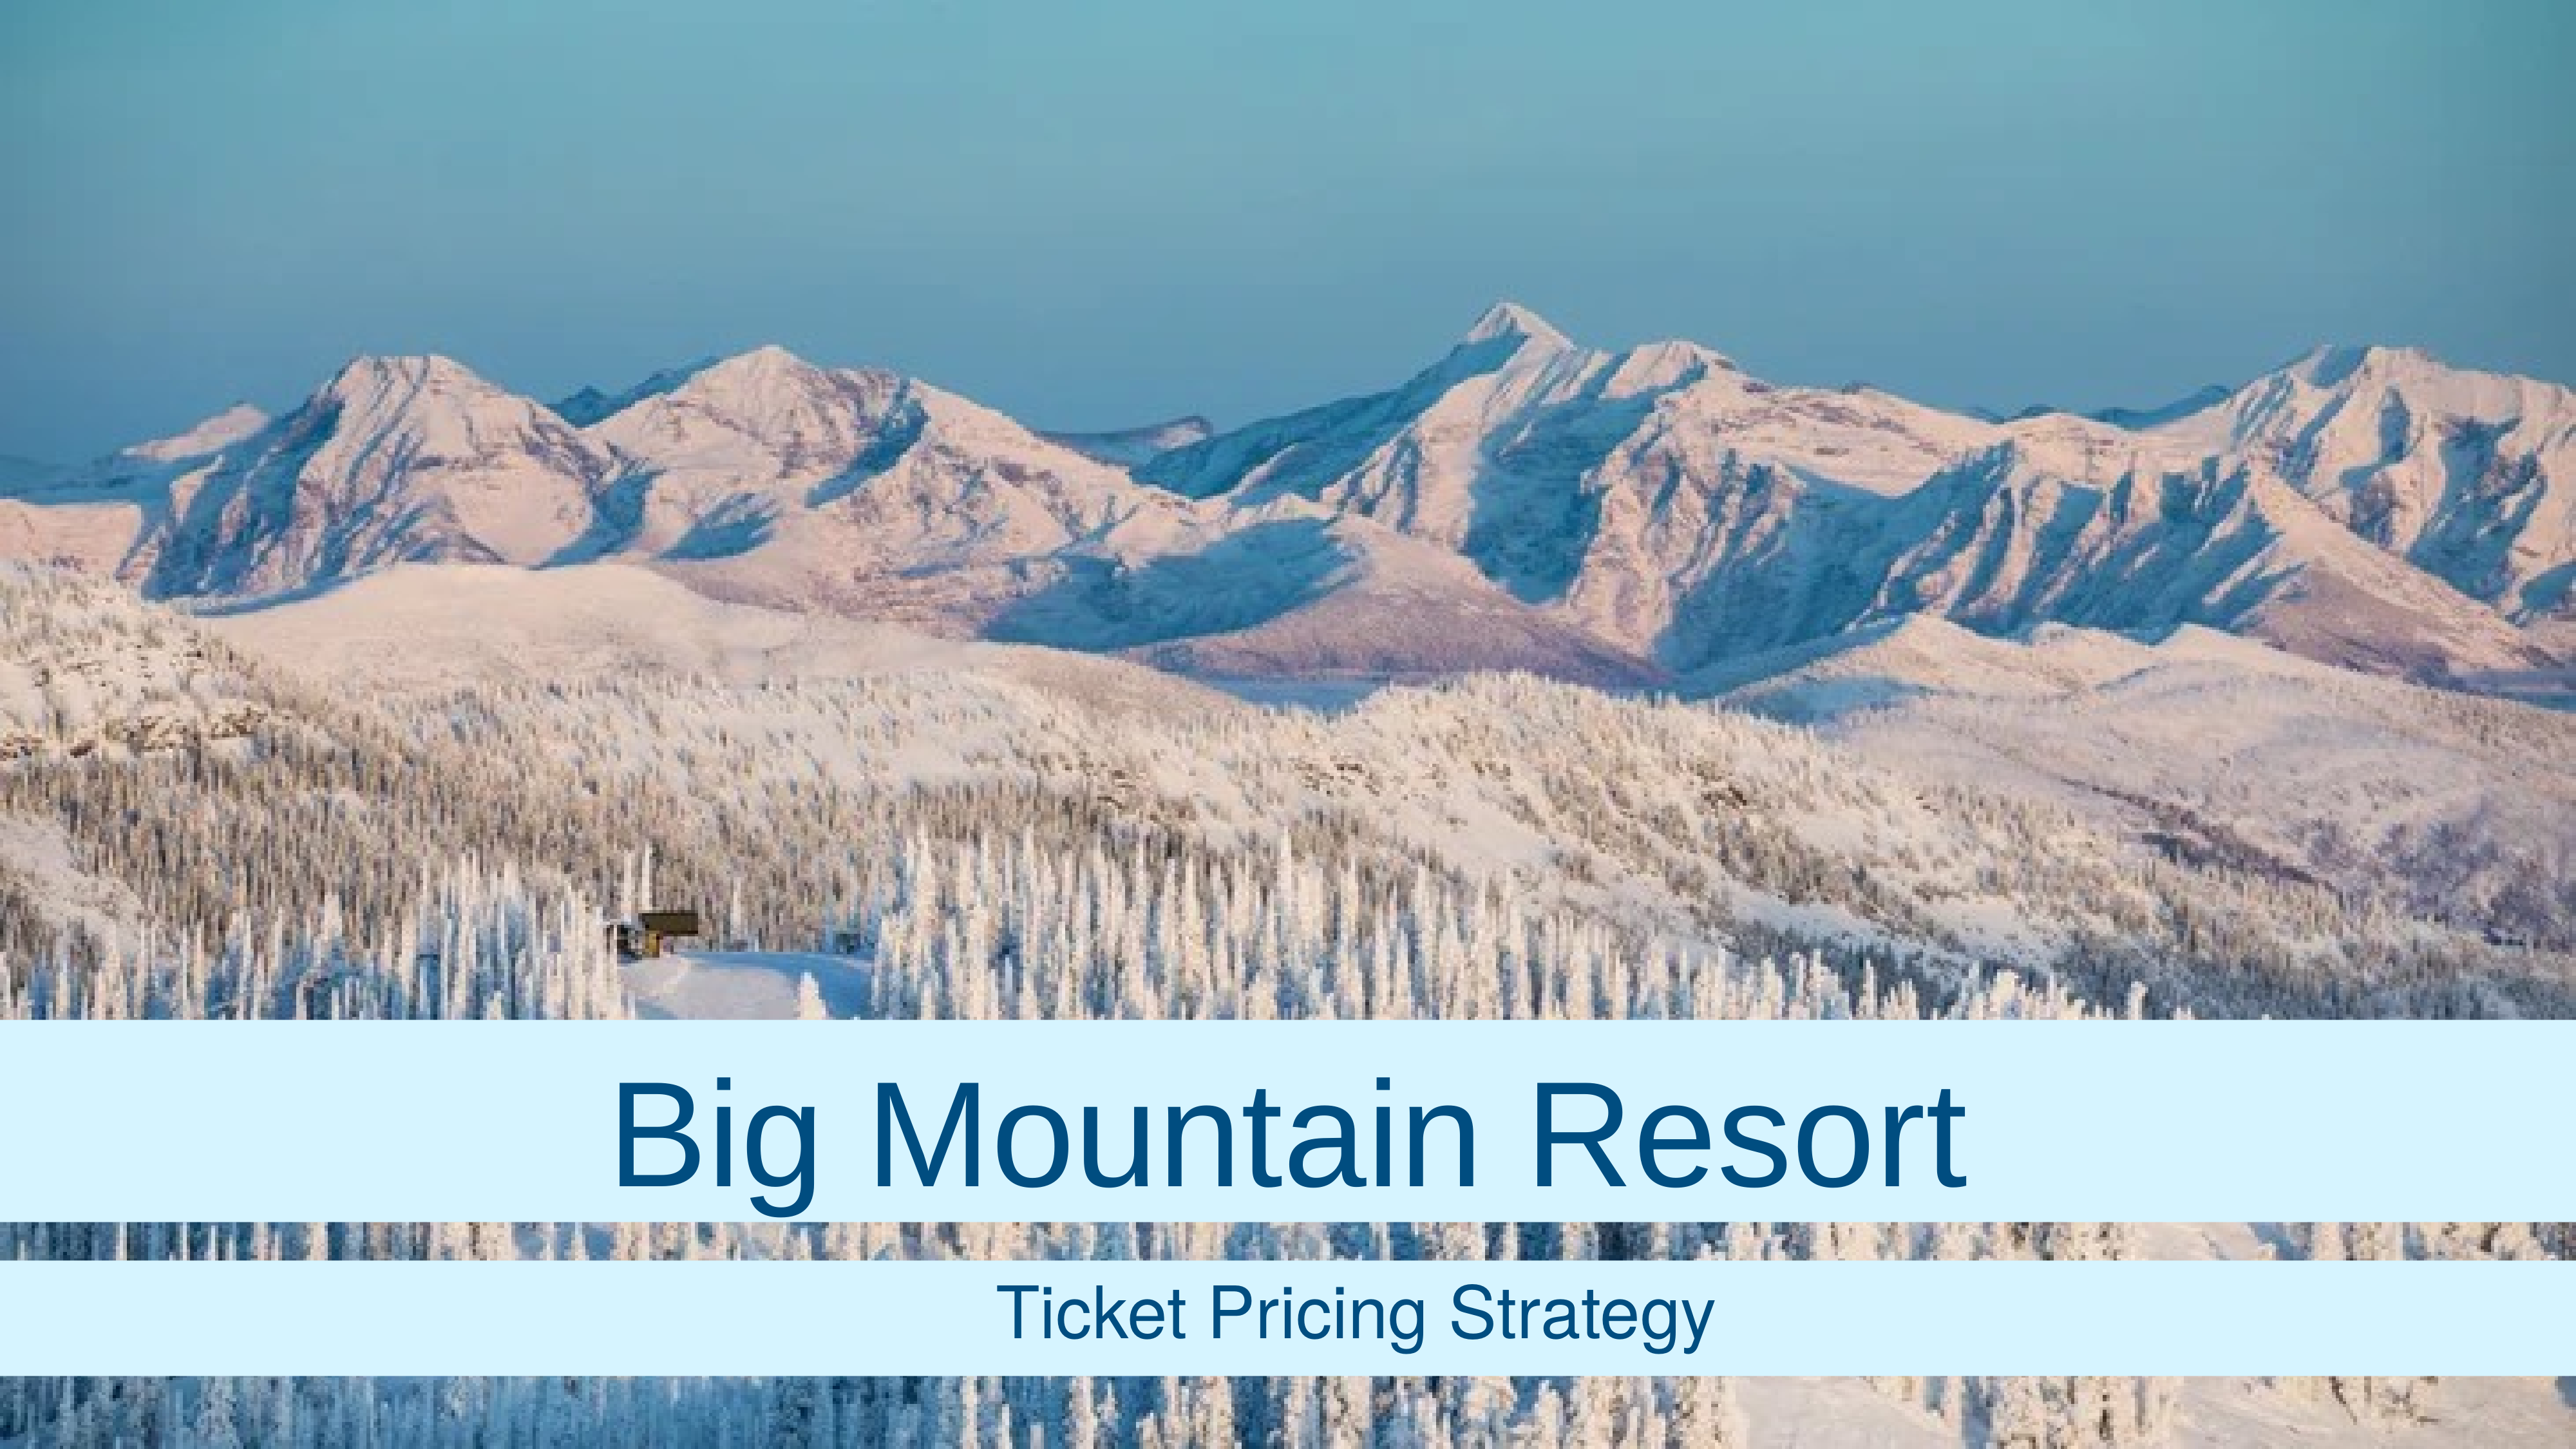

# Big Mountain Resort
Ticket Pricing Strategy